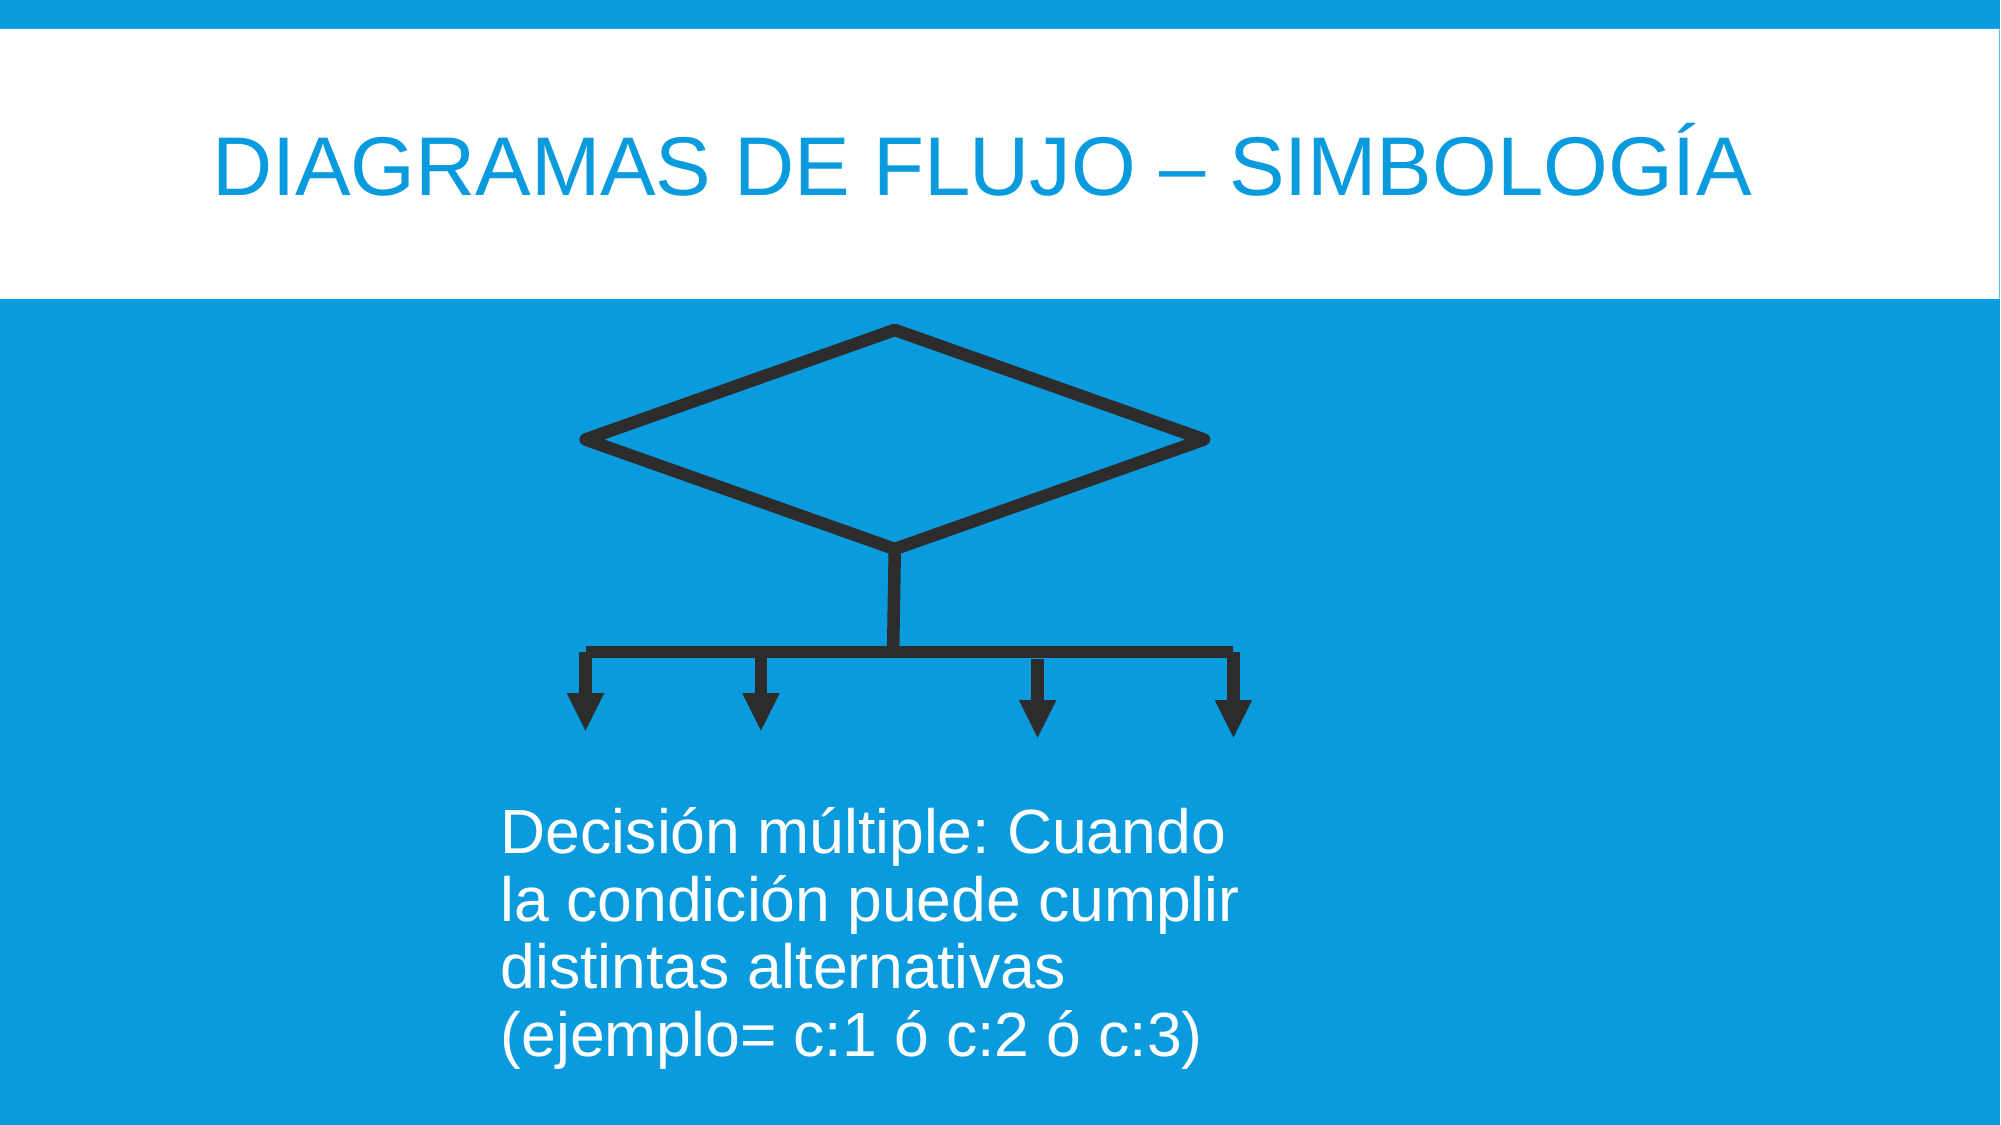

# Diagramas de flujo – simbología

Decisión múltiple: Cuando la condición puede cumplir distintas alternativas (ejemplo= c:1 ó c:2 ó c:3)